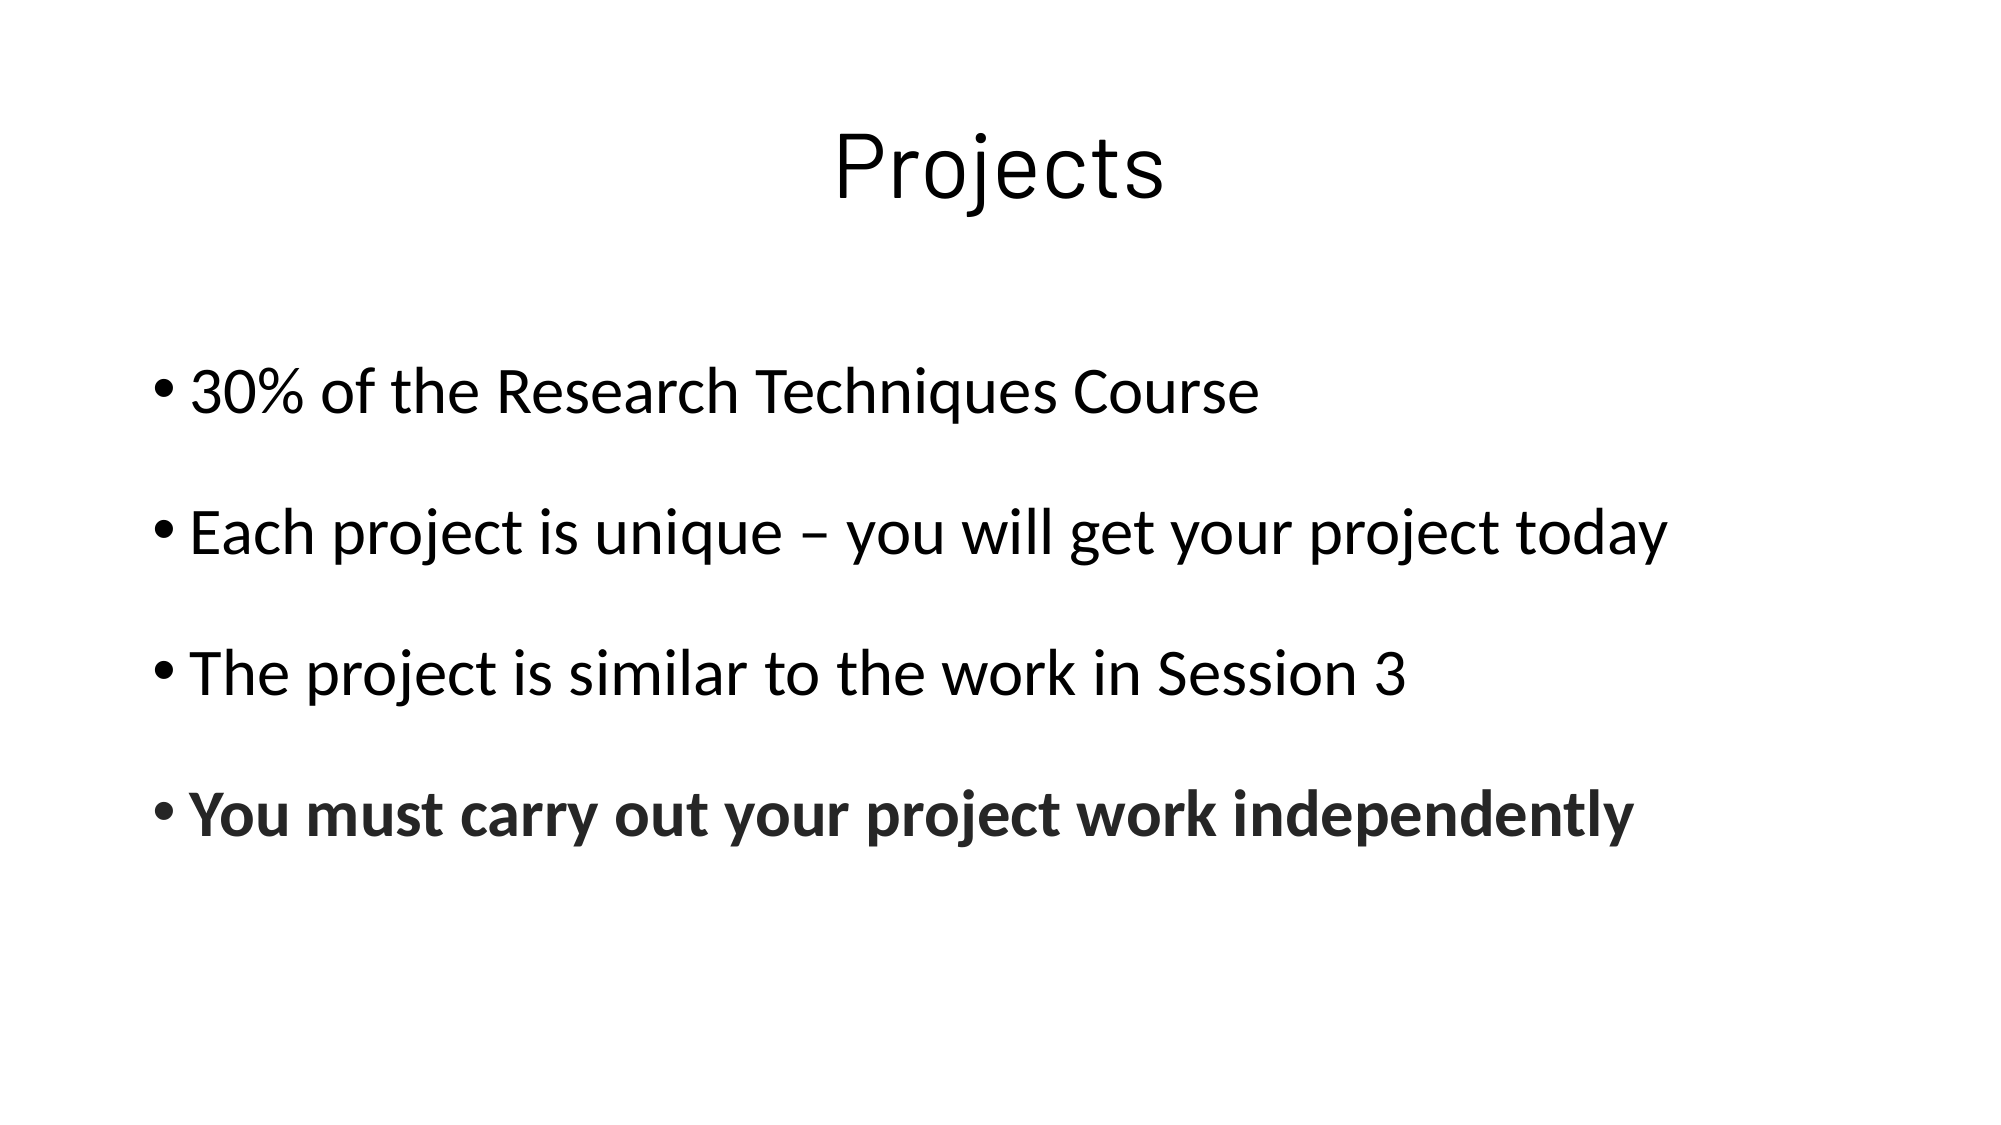

# Projects
30% of the Research Techniques Course
Each project is unique – you will get your project today
The project is similar to the work in Session 3
You must carry out your project work independently